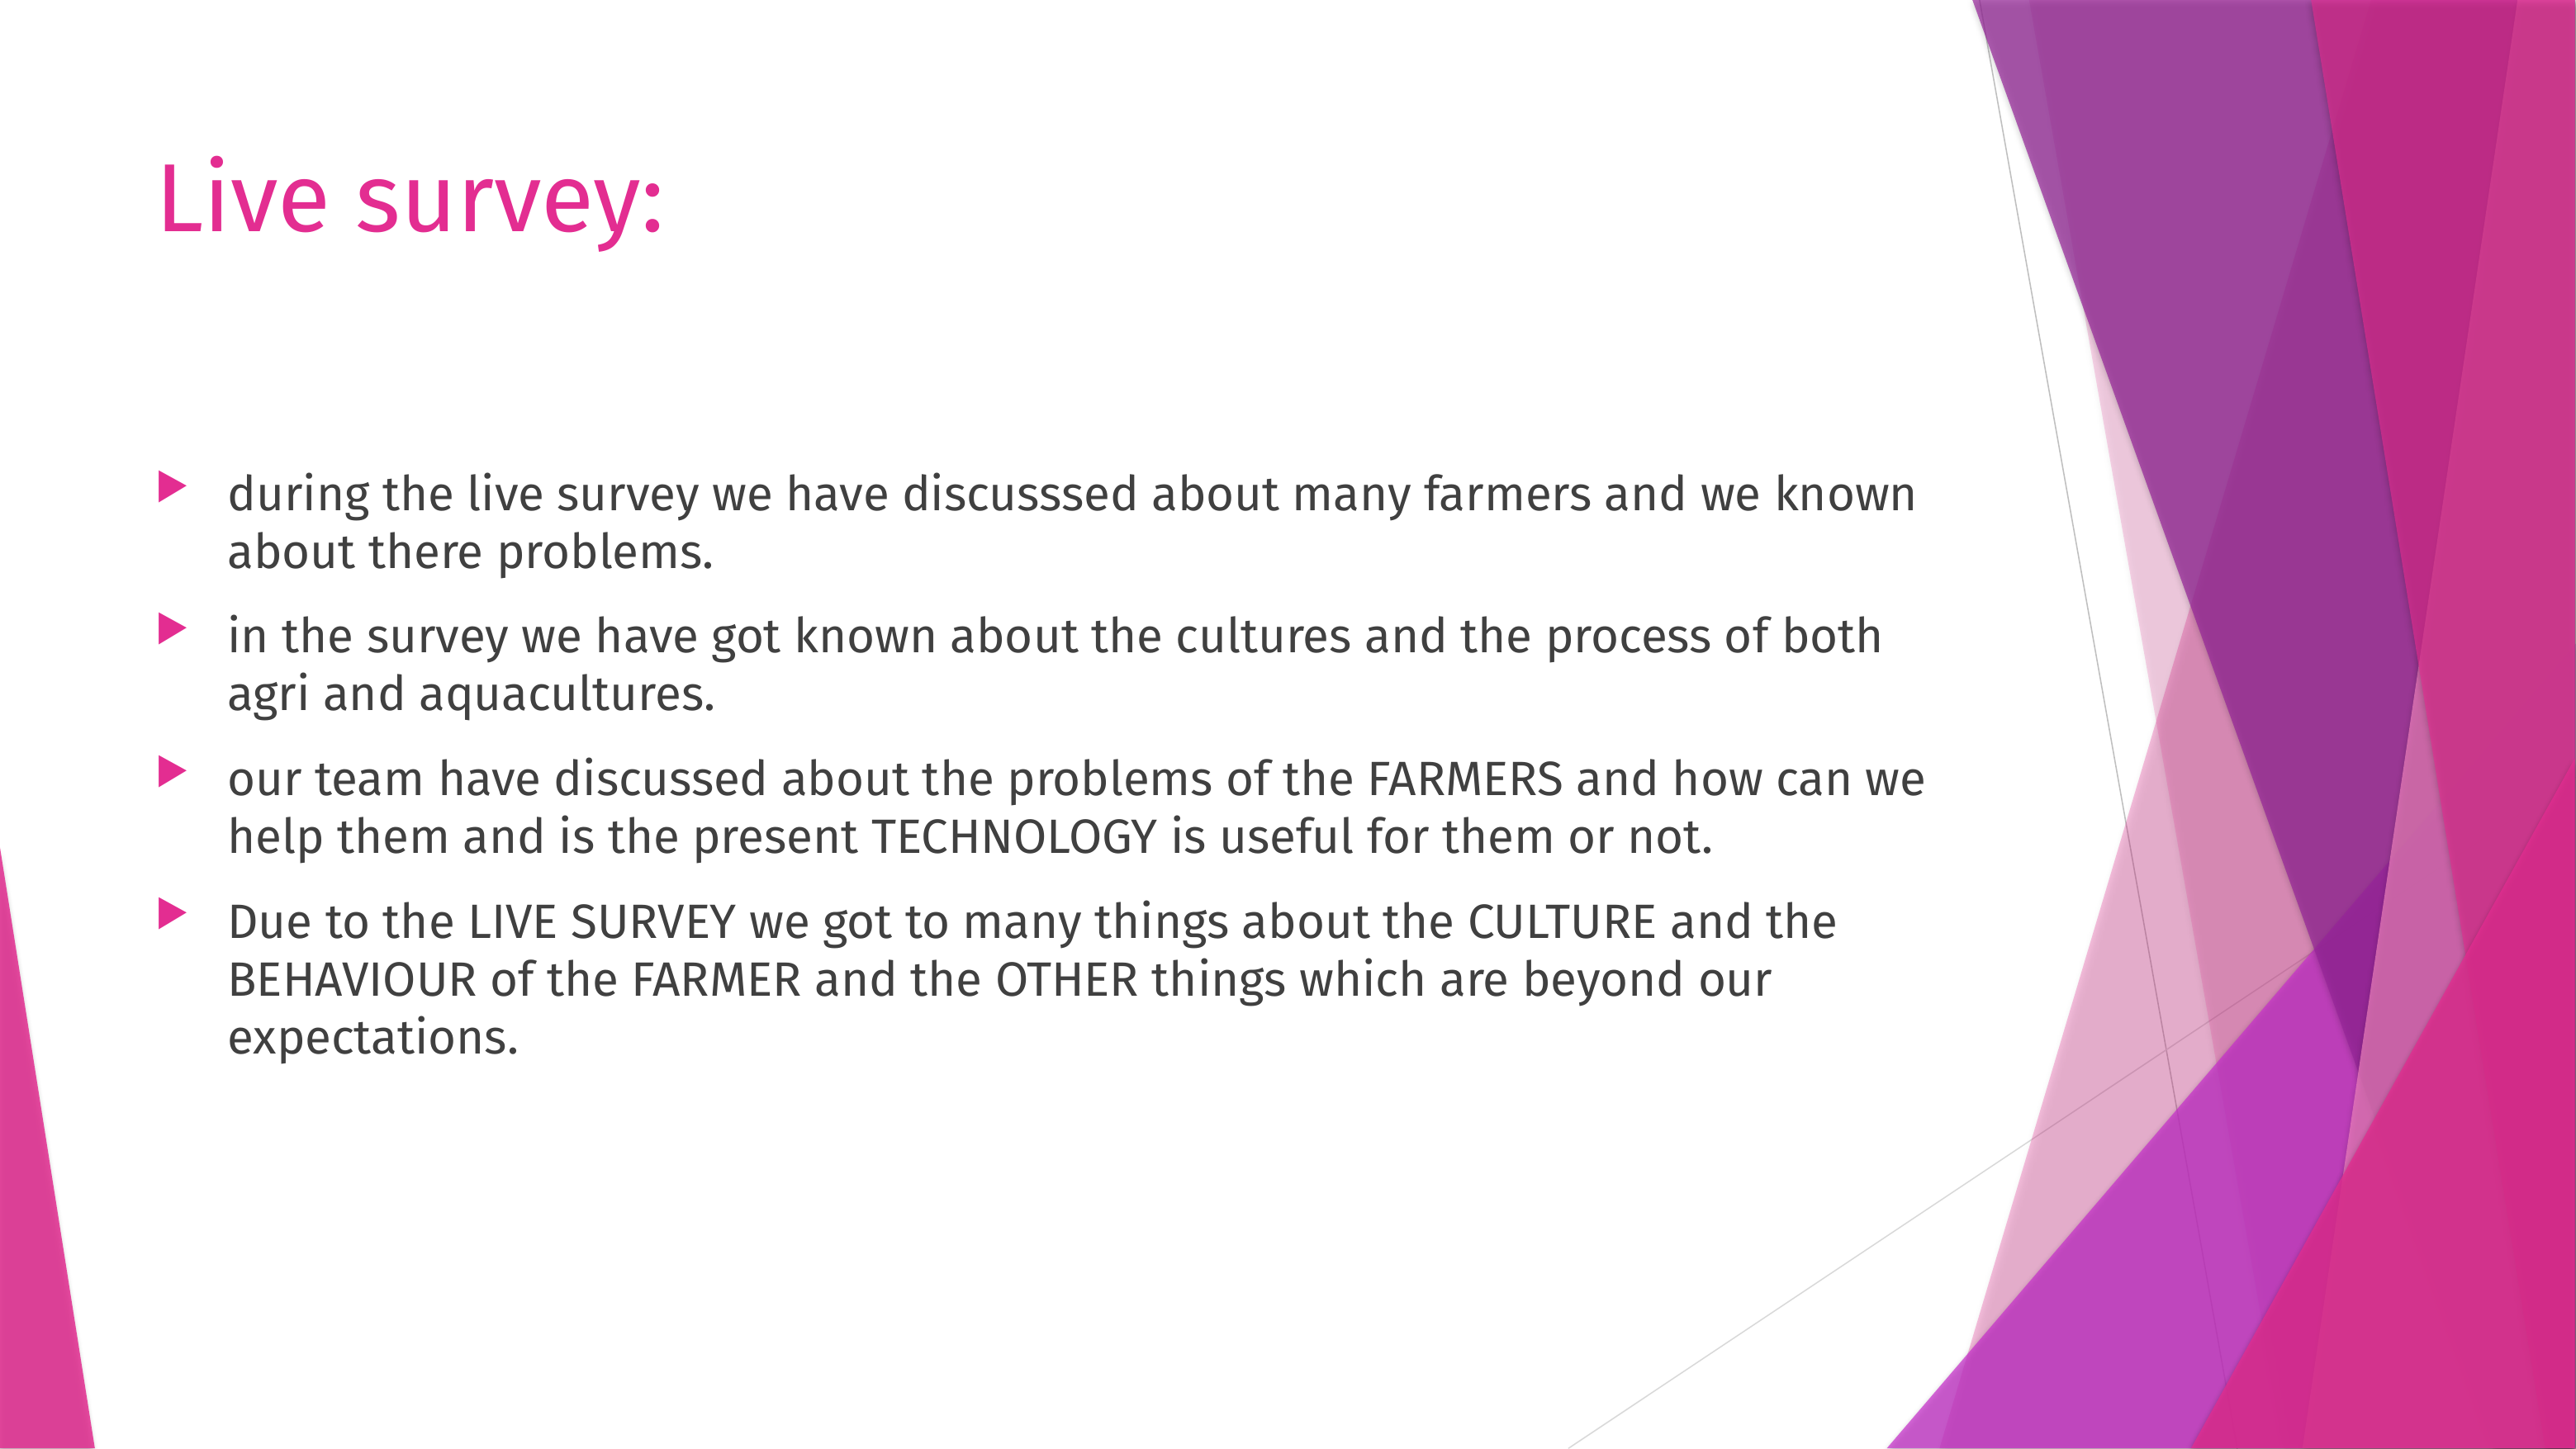

# Live survey:
during the live survey we have discusssed about many farmers and we known about there problems.
in the survey we have got known about the cultures and the process of both agri and aquacultures.
our team have discussed about the problems of the FARMERS and how can we help them and is the present TECHNOLOGY is useful for them or not.
Due to the LIVE SURVEY we got to many things about the CULTURE and the BEHAVIOUR of the FARMER and the OTHER things which are beyond our expectations.